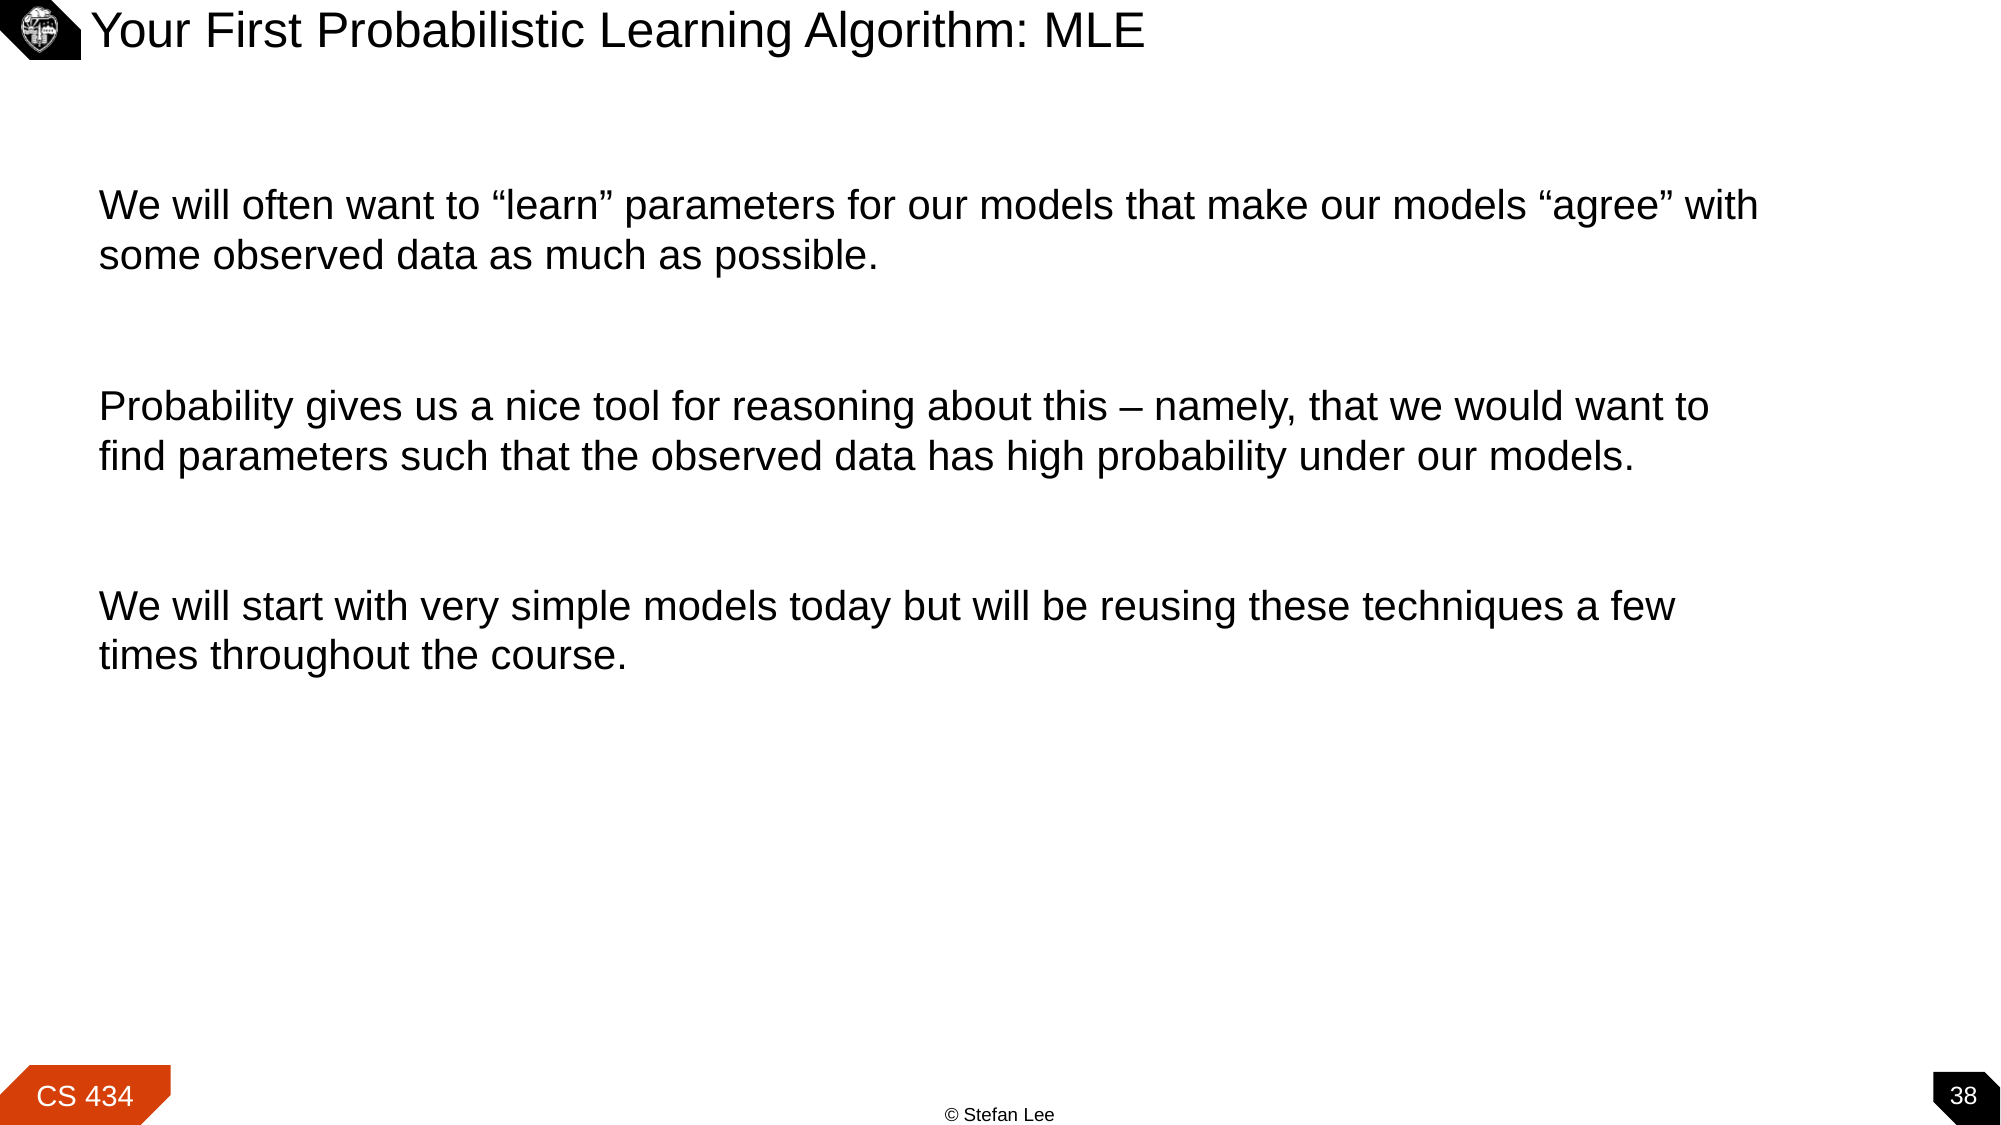

# Your First Probabilistic Learning Algorithm: MLE
We will often want to “learn” parameters for our models that make our models “agree” with some observed data as much as possible.

Probability gives us a nice tool for reasoning about this – namely, that we would want to find parameters such that the observed data has high probability under our models.

We will start with very simple models today but will be reusing these techniques a few times throughout the course.
38